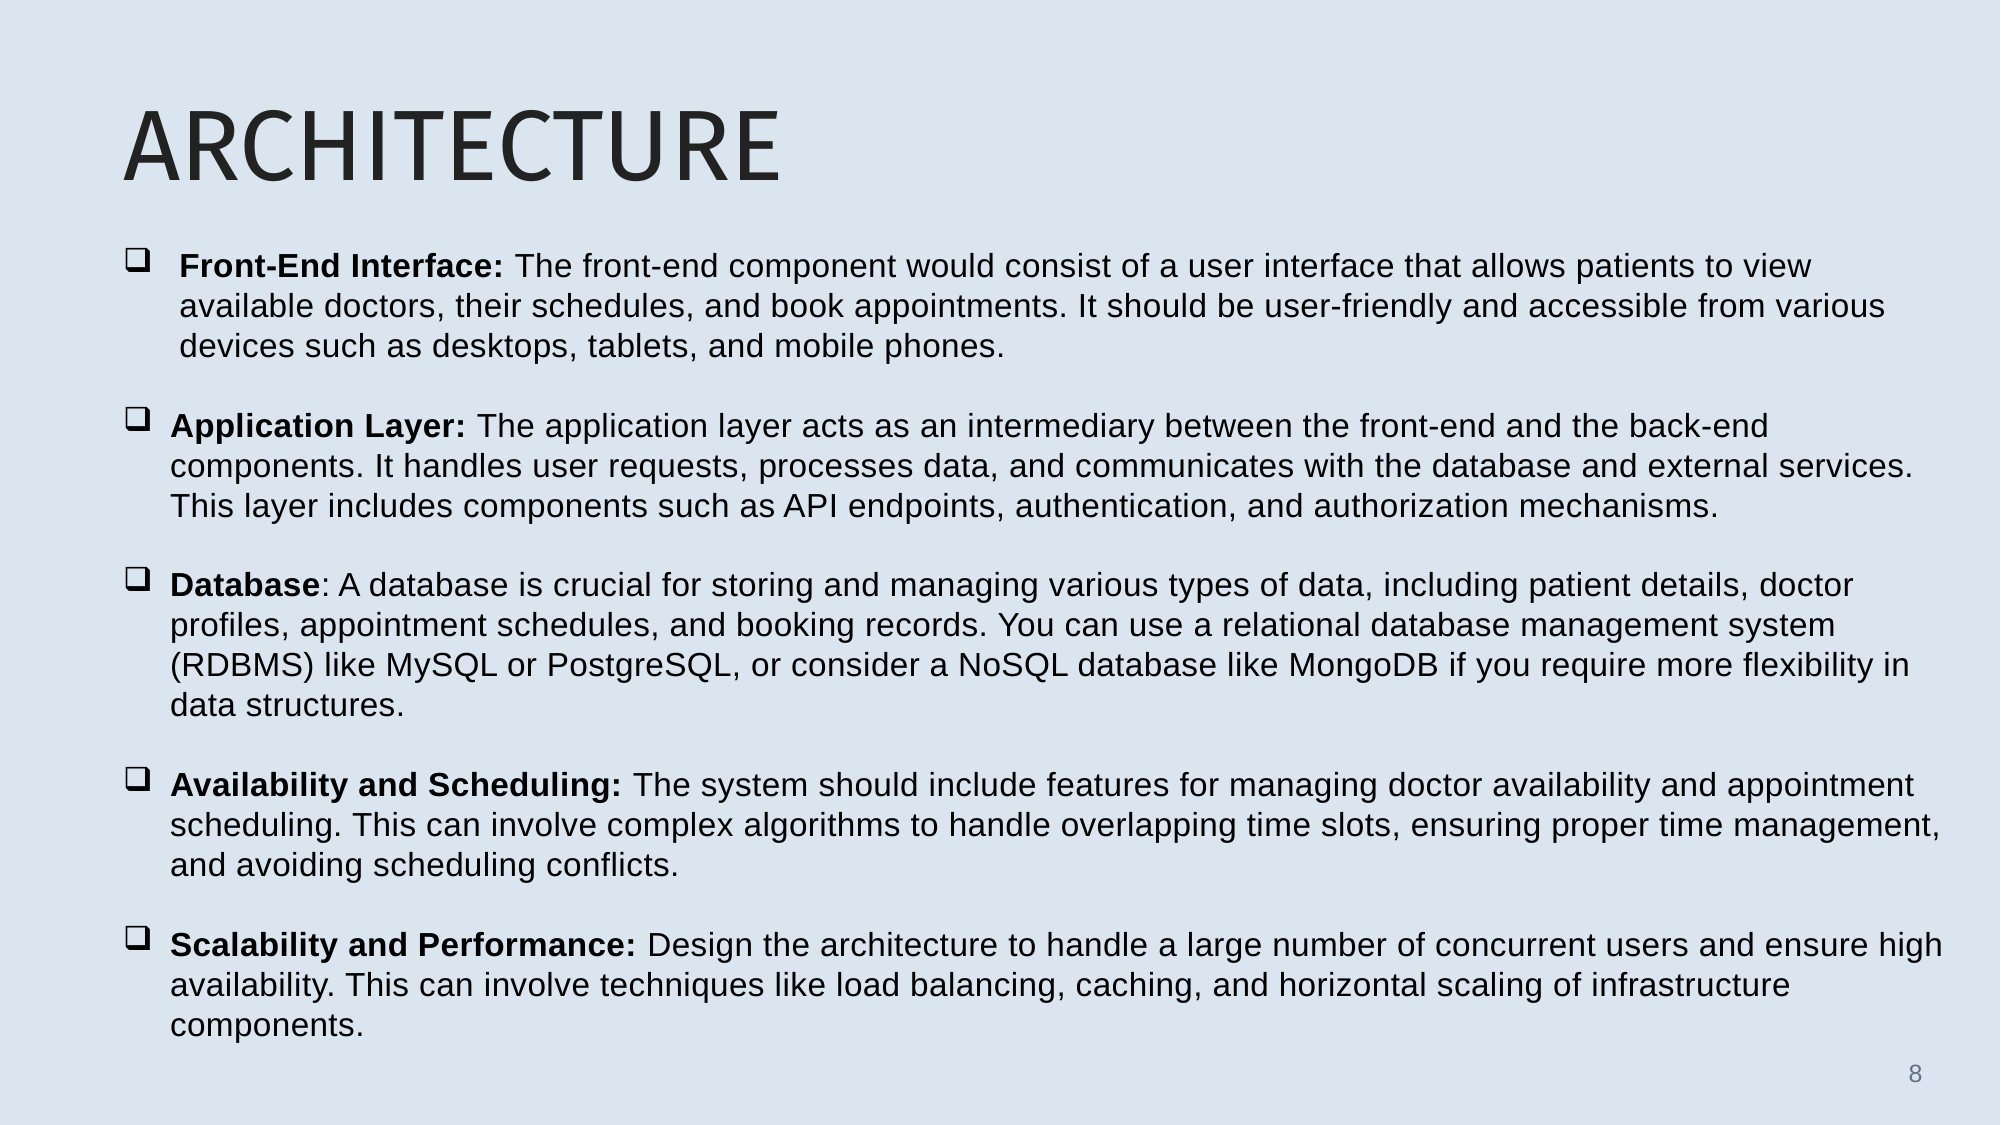

# ARCHITECTURE
Front-End Interface: The front-end component would consist of a user interface that allows patients to view available doctors, their schedules, and book appointments. It should be user-friendly and accessible from various devices such as desktops, tablets, and mobile phones.

Application Layer: The application layer acts as an intermediary between the front-end and the back-end components. It handles user requests, processes data, and communicates with the database and external services. This layer includes components such as API endpoints, authentication, and authorization mechanisms.

Database: A database is crucial for storing and managing various types of data, including patient details, doctor profiles, appointment schedules, and booking records. You can use a relational database management system (RDBMS) like MySQL or PostgreSQL, or consider a NoSQL database like MongoDB if you require more flexibility in data structures.

Availability and Scheduling: The system should include features for managing doctor availability and appointment scheduling. This can involve complex algorithms to handle overlapping time slots, ensuring proper time management, and avoiding scheduling conflicts.

Scalability and Performance: Design the architecture to handle a large number of concurrent users and ensure high availability. This can involve techniques like load balancing, caching, and horizontal scaling of infrastructure components.
8